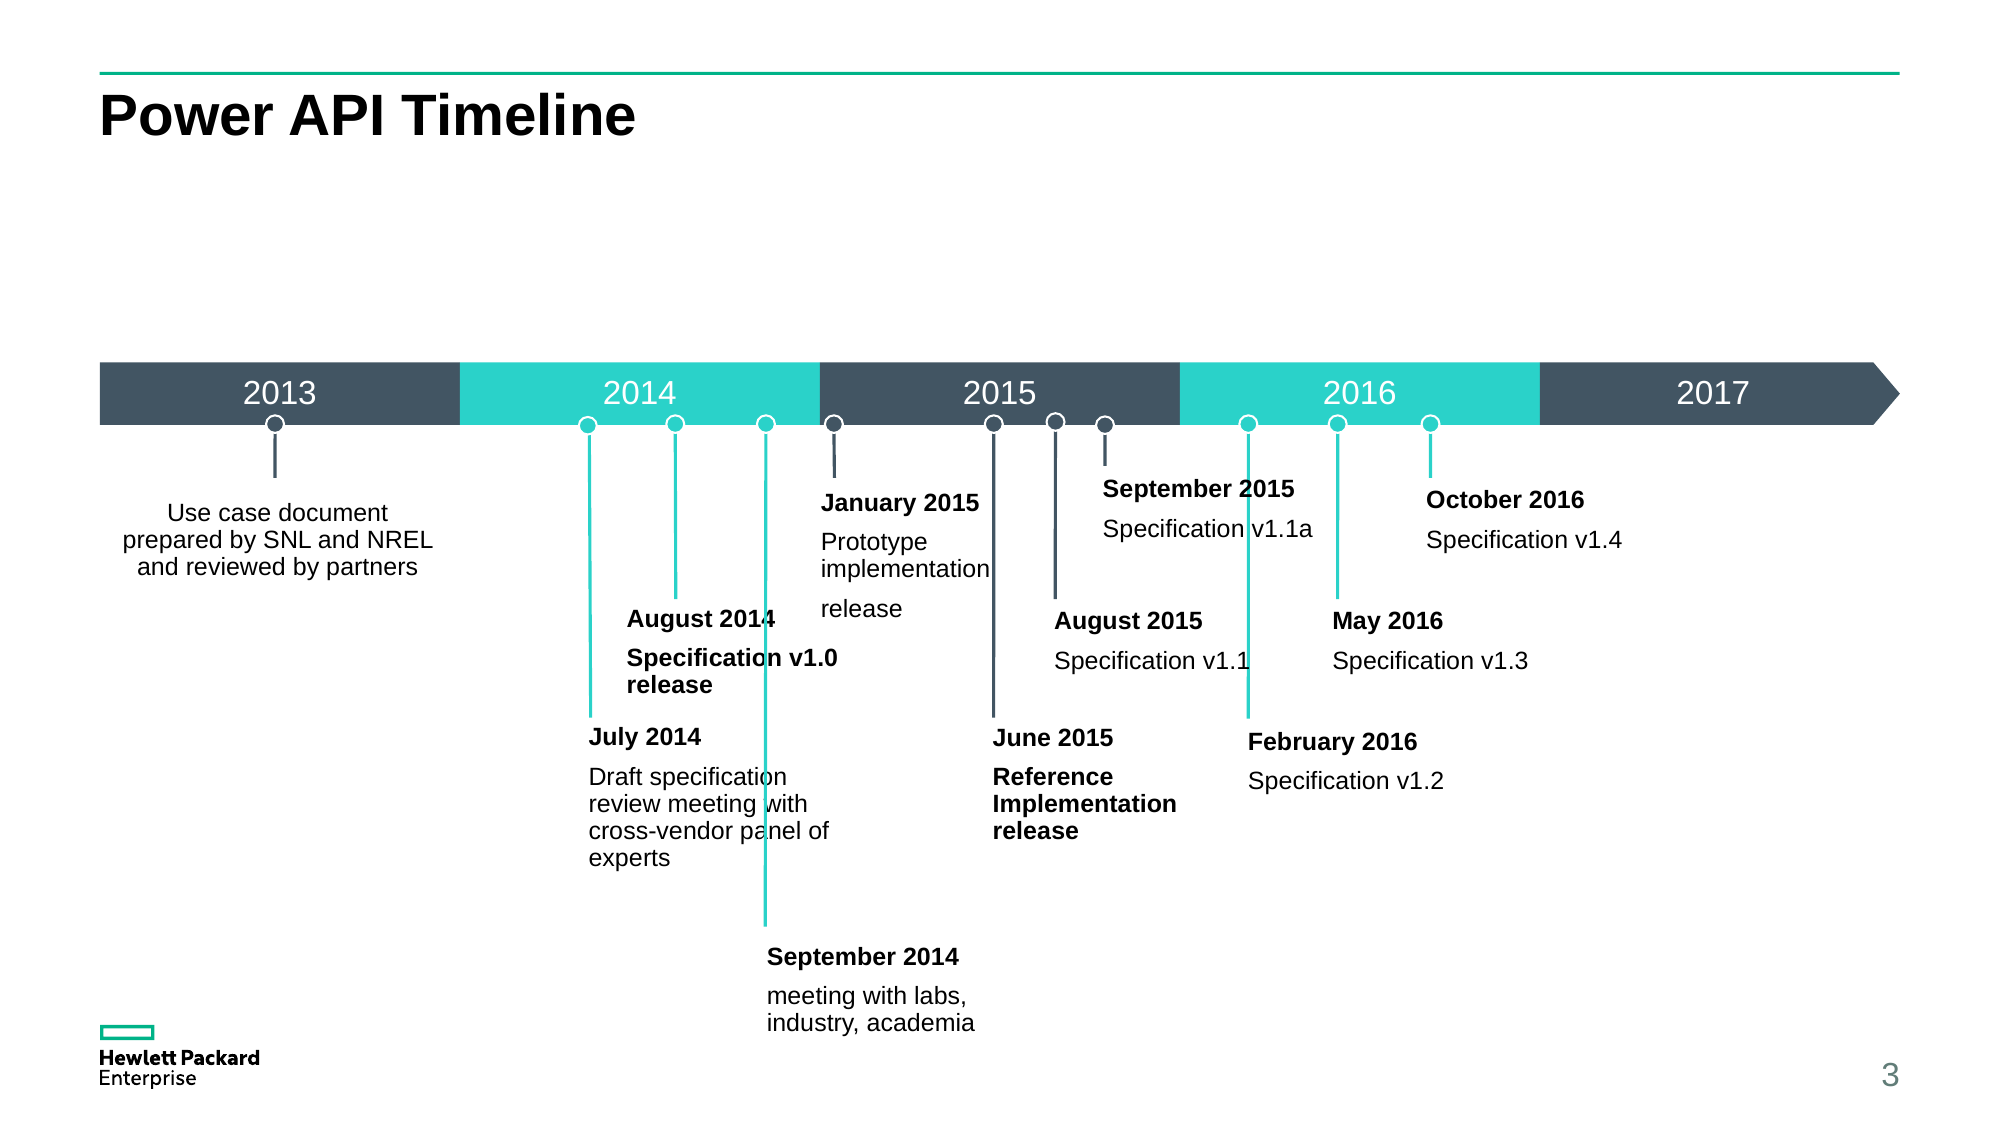

# Power API Timeline
2013
2014
2015
2016
2017

Use case document prepared by SNL and NREL and reviewed by partners
September 2015
Specification v1.1a
October 2016
Specification v1.4
January 2015
Prototype implementation
release
August 2014
Specification v1.0 release
August 2015
Specification v1.1
May 2016
Specification v1.3
July 2014
Draft specification review meeting with cross-vendor panel of experts
June 2015
Reference Implementation release
February 2016
Specification v1.2
September 2014
meeting with labs, industry, academia
3